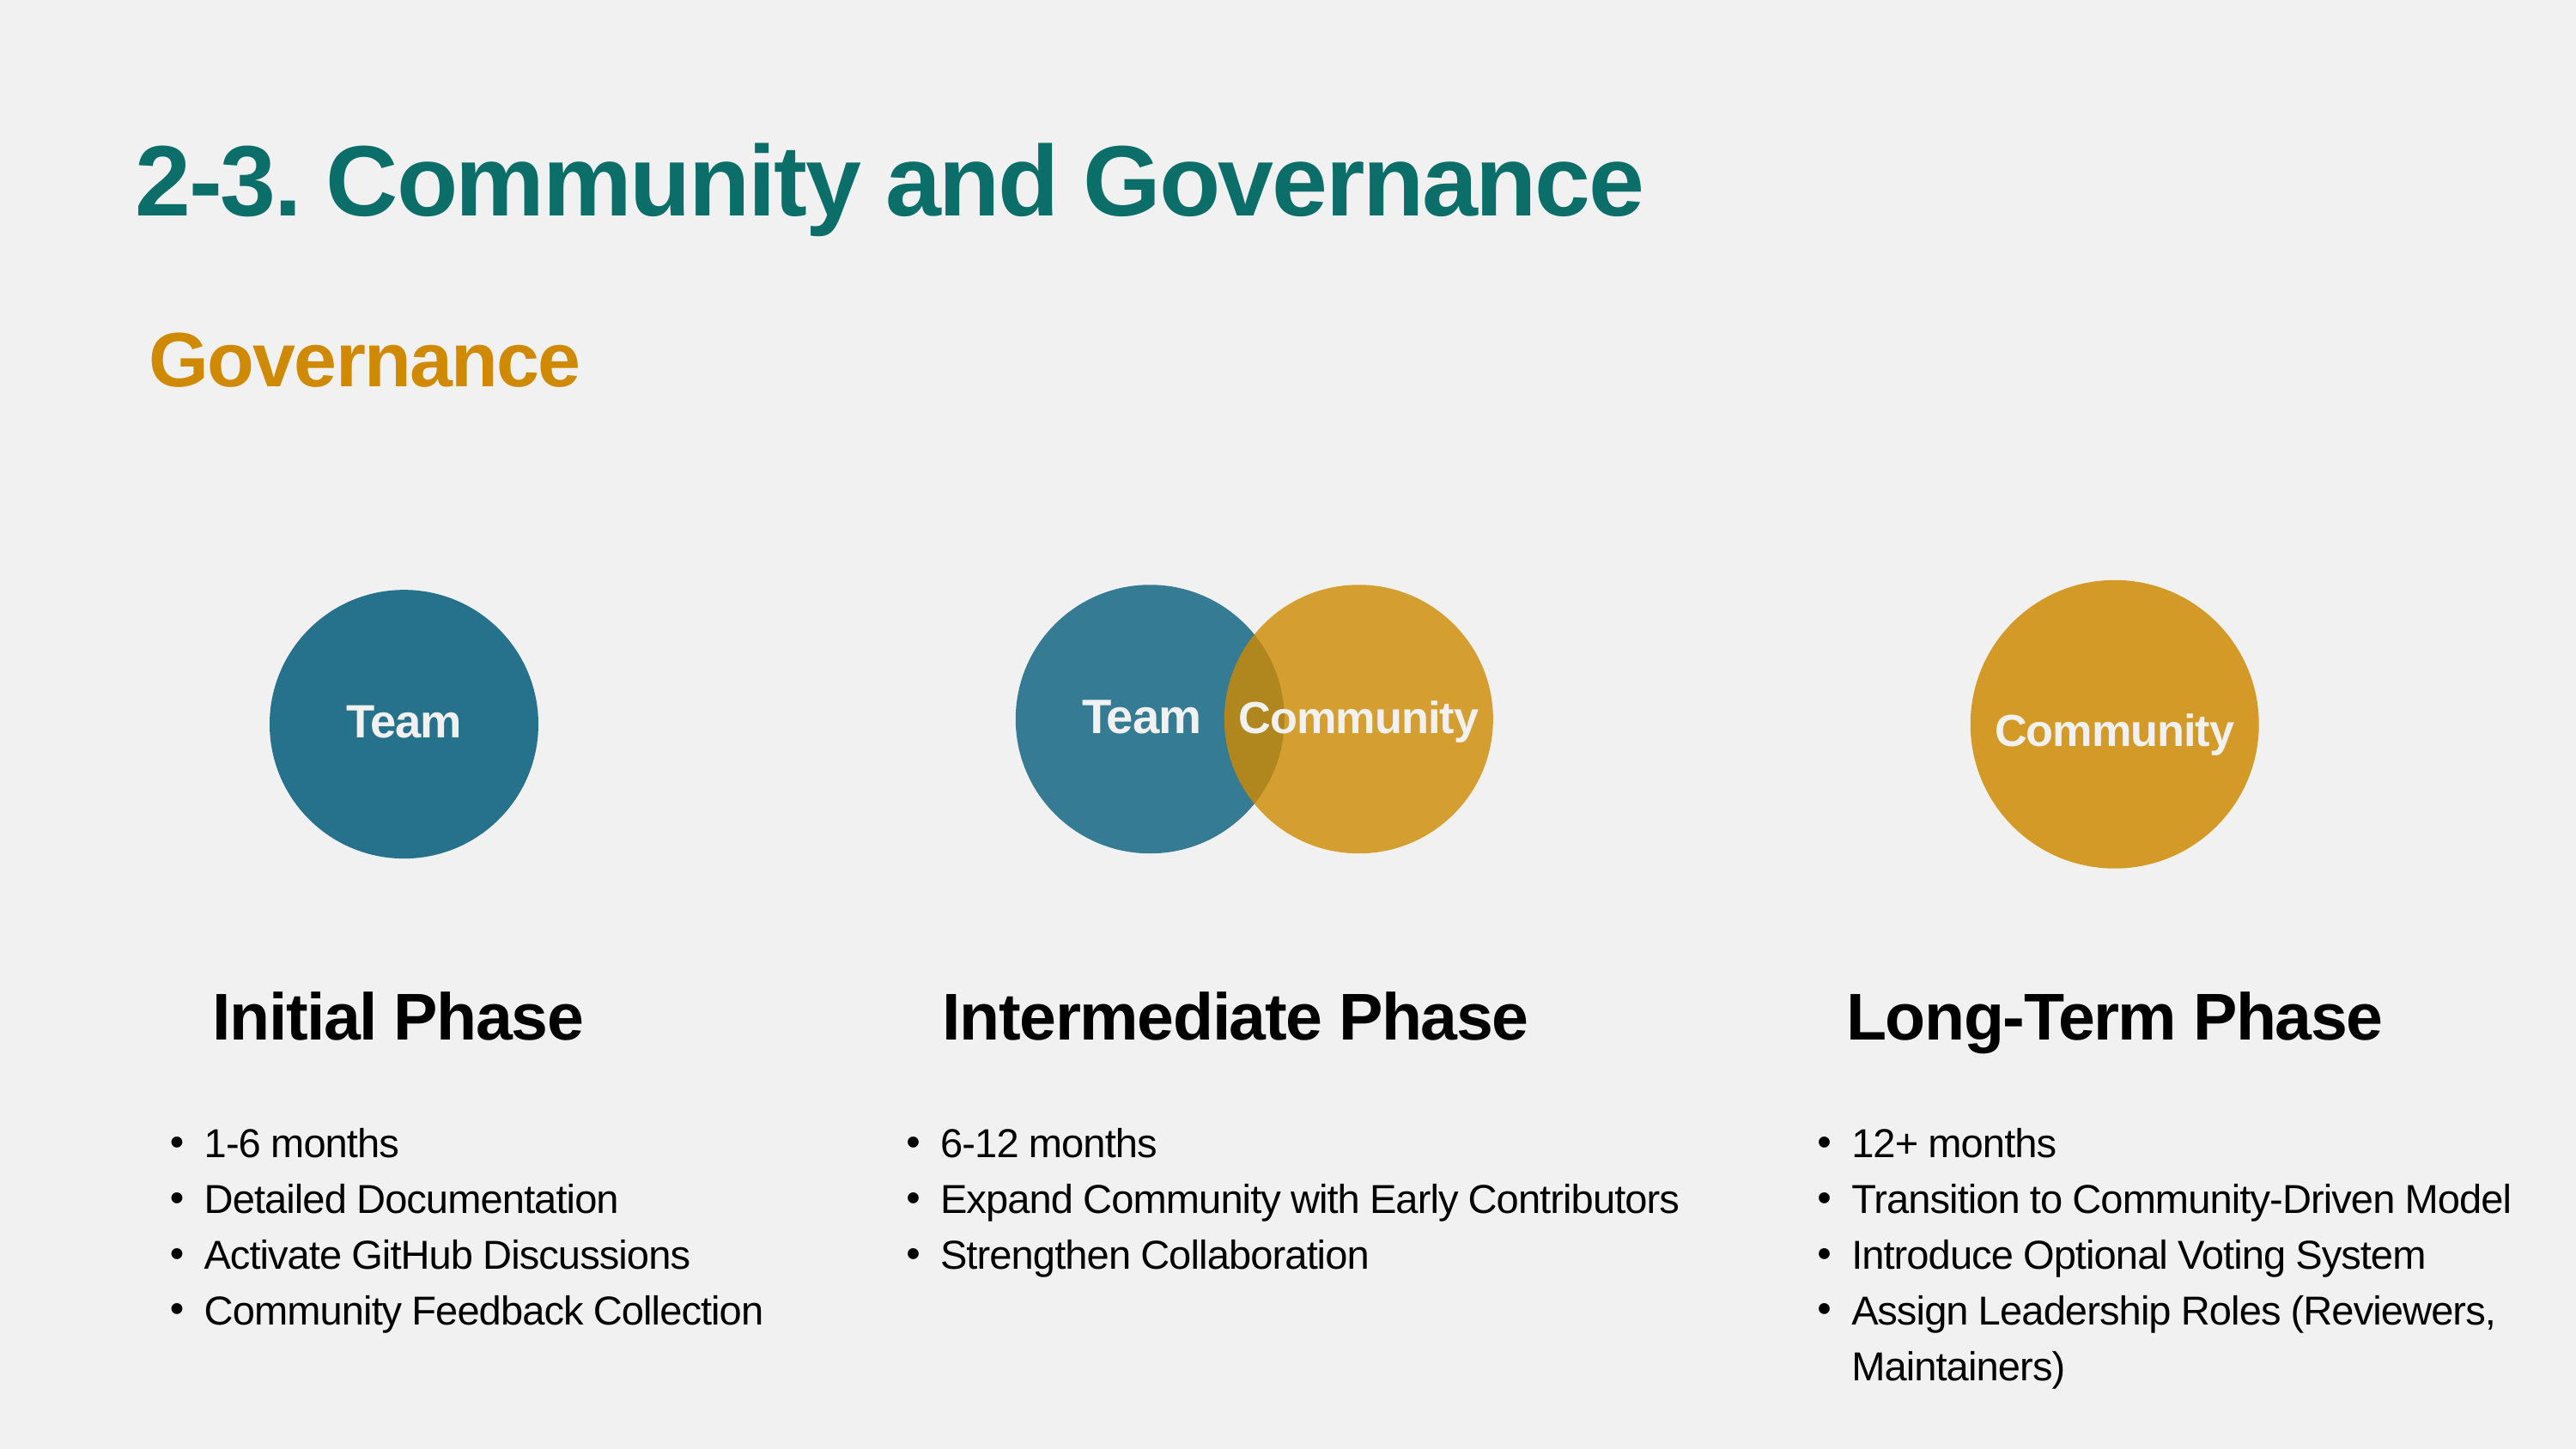

2-3. Community and Governance
Governance

Team
Community
Team
Community
Initial Phase
Intermediate Phase
Long-Term Phase
1-6 months
Detailed Documentation
Activate GitHub Discussions
Community Feedback Collection
6-12 months
Expand Community with Early Contributors
Strengthen Collaboration
12+ months
Transition to Community-Driven Model
Introduce Optional Voting System
Assign Leadership Roles (Reviewers, Maintainers)